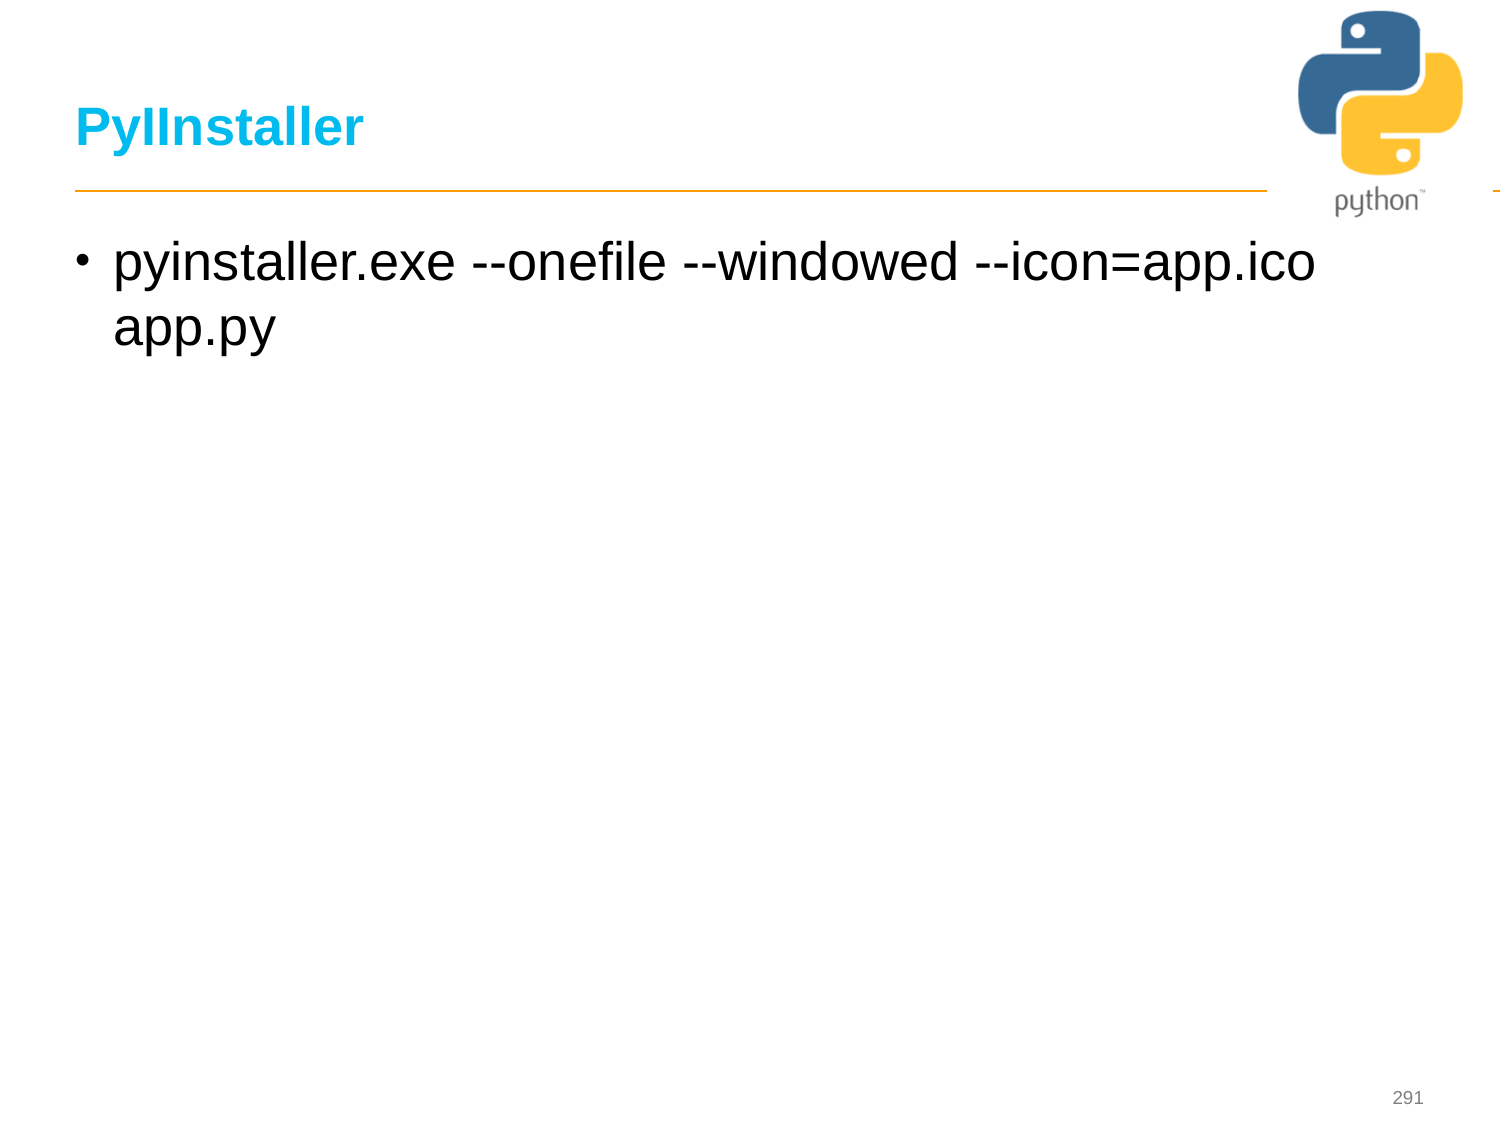

291
# PyIInstaller
pyinstaller.exe --onefile --windowed --icon=app.ico app.py